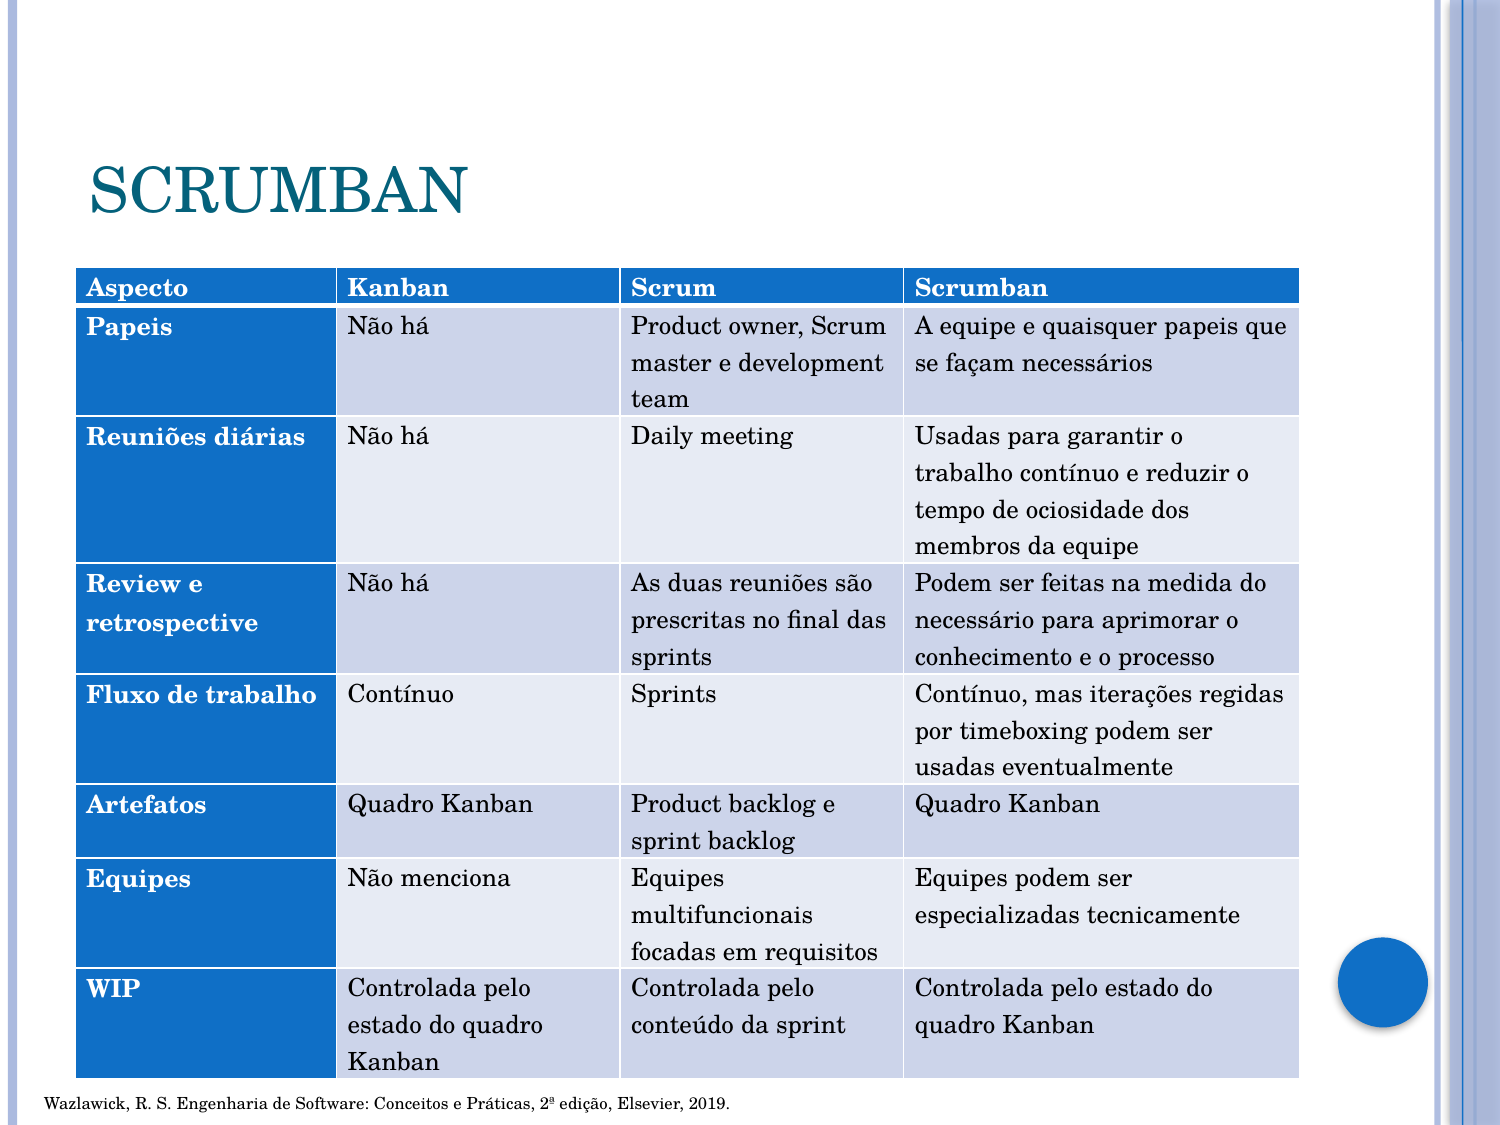

# Scrumban
| Aspecto | Kanban | Scrum | Scrumban |
| --- | --- | --- | --- |
| Papeis | Não há | Product owner, Scrum master e development team | A equipe e quaisquer papeis que se façam necessários |
| Reuniões diárias | Não há | Daily meeting | Usadas para garantir o trabalho contínuo e reduzir o tempo de ociosidade dos membros da equipe |
| Review e retrospective | Não há | As duas reuniões são prescritas no final das sprints | Podem ser feitas na medida do necessário para aprimorar o conhecimento e o processo |
| Fluxo de trabalho | Contínuo | Sprints | Contínuo, mas iterações regidas por timeboxing podem ser usadas eventualmente |
| Artefatos | Quadro Kanban | Product backlog e sprint backlog | Quadro Kanban |
| Equipes | Não menciona | Equipes multifuncionais focadas em requisitos | Equipes podem ser especializadas tecnicamente |
| WIP | Controlada pelo estado do quadro Kanban | Controlada pelo conteúdo da sprint | Controlada pelo estado do quadro Kanban |